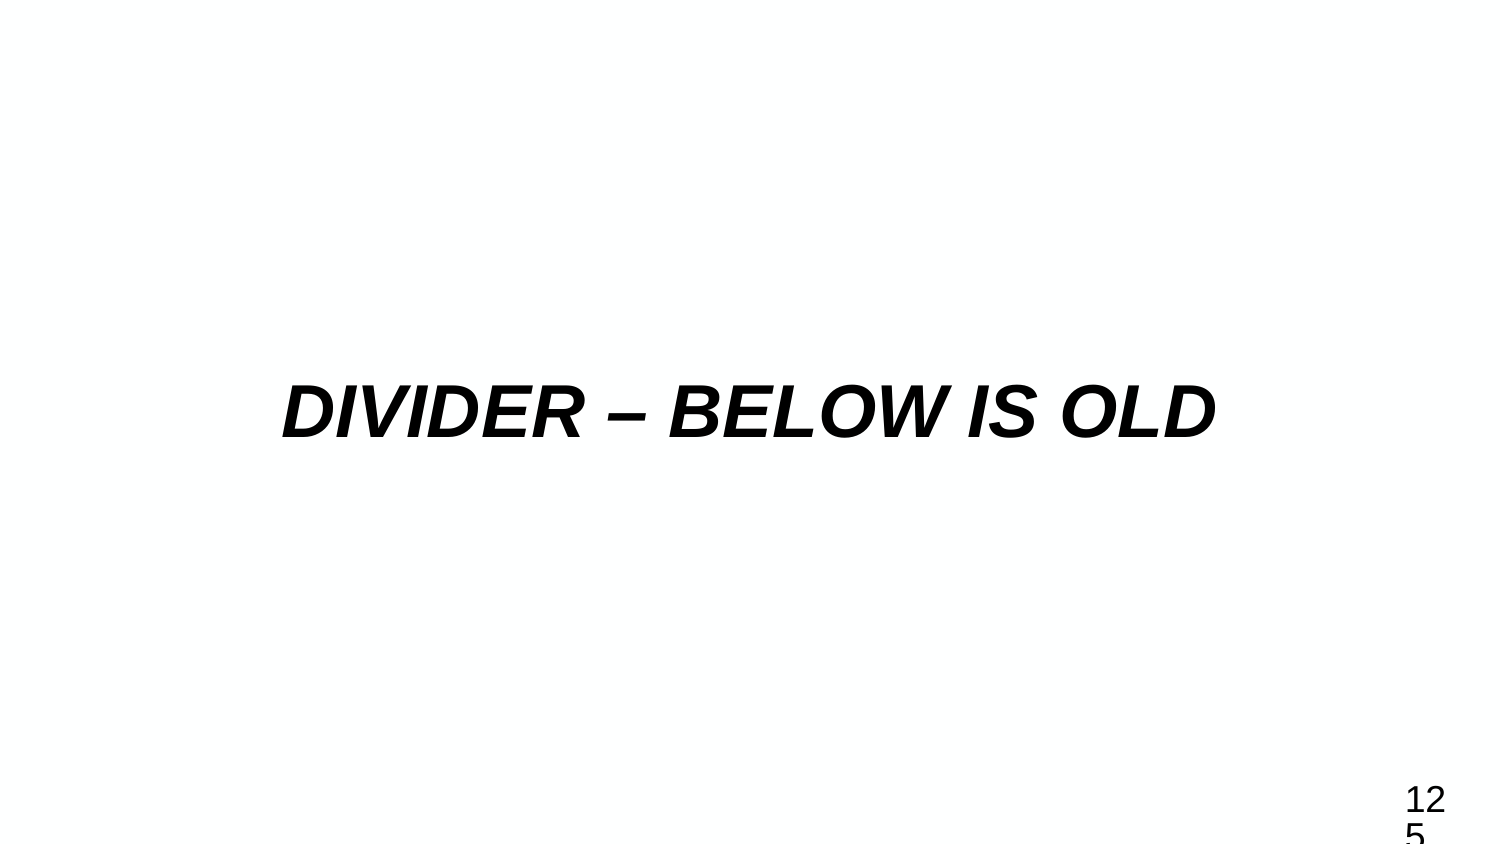

# DIVIDER – BELOW IS OLD
125